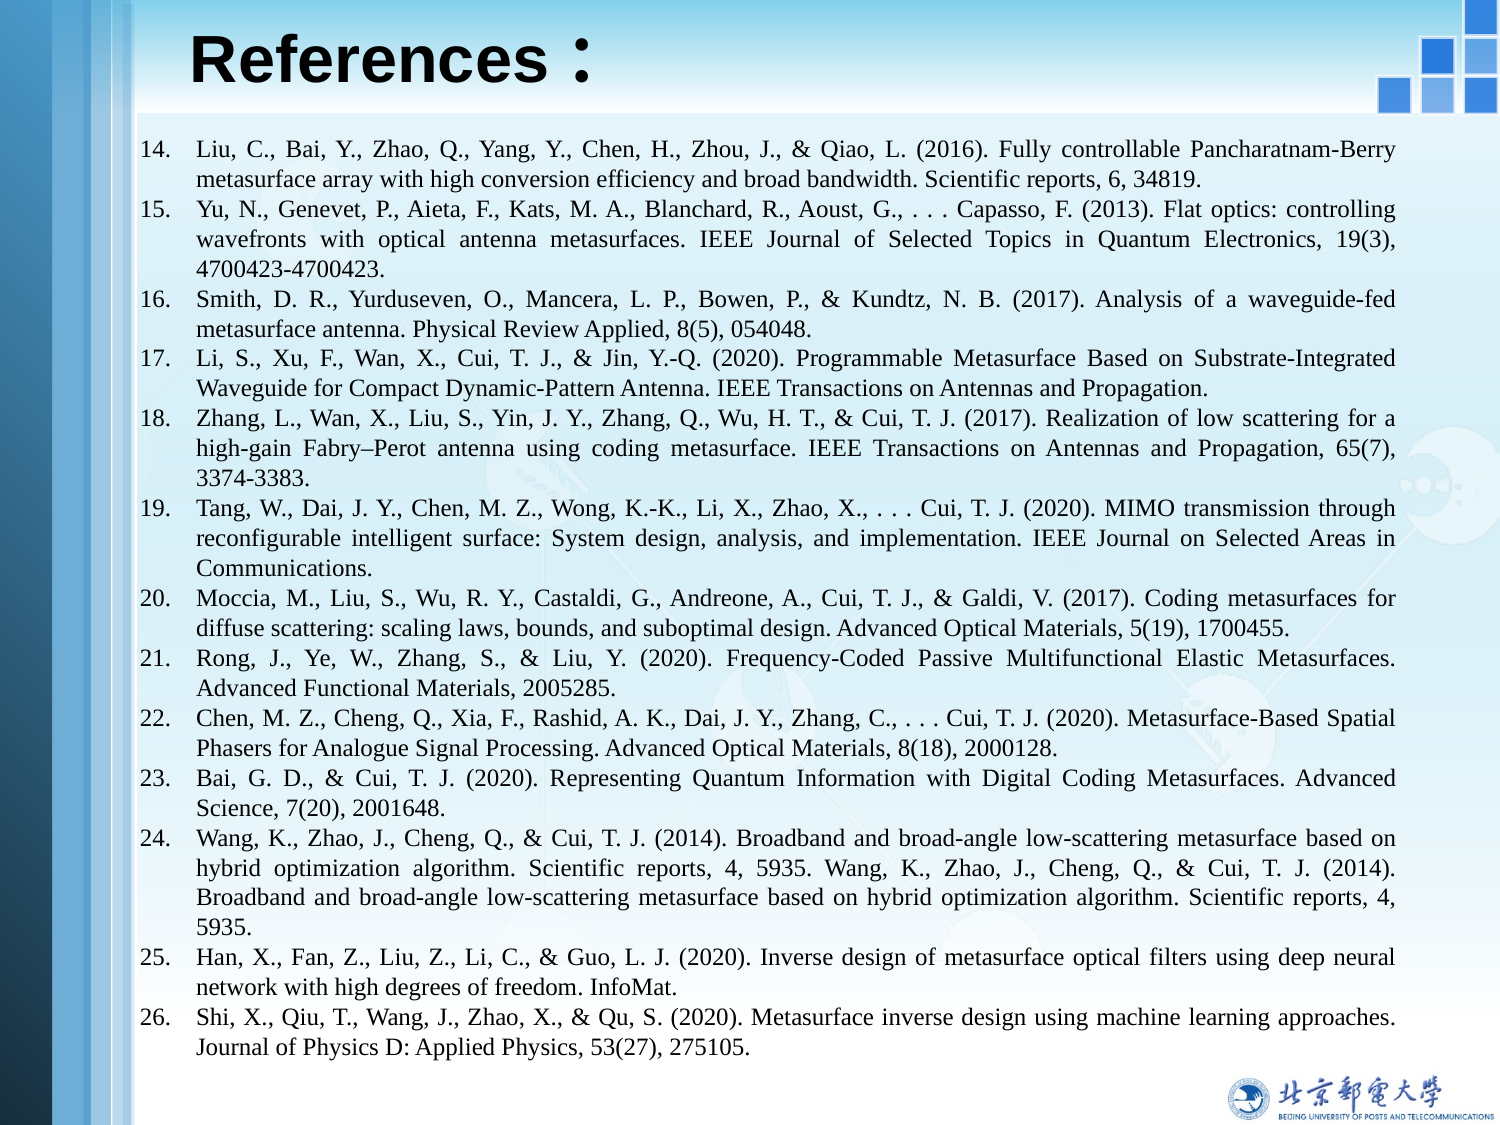

# References：
Liu, C., Bai, Y., Zhao, Q., Yang, Y., Chen, H., Zhou, J., & Qiao, L. (2016). Fully controllable Pancharatnam-Berry metasurface array with high conversion efficiency and broad bandwidth. Scientific reports, 6, 34819.
Yu, N., Genevet, P., Aieta, F., Kats, M. A., Blanchard, R., Aoust, G., . . . Capasso, F. (2013). Flat optics: controlling wavefronts with optical antenna metasurfaces. IEEE Journal of Selected Topics in Quantum Electronics, 19(3), 4700423-4700423.
Smith, D. R., Yurduseven, O., Mancera, L. P., Bowen, P., & Kundtz, N. B. (2017). Analysis of a waveguide-fed metasurface antenna. Physical Review Applied, 8(5), 054048.
Li, S., Xu, F., Wan, X., Cui, T. J., & Jin, Y.-Q. (2020). Programmable Metasurface Based on Substrate-Integrated Waveguide for Compact Dynamic-Pattern Antenna. IEEE Transactions on Antennas and Propagation.
Zhang, L., Wan, X., Liu, S., Yin, J. Y., Zhang, Q., Wu, H. T., & Cui, T. J. (2017). Realization of low scattering for a high-gain Fabry–Perot antenna using coding metasurface. IEEE Transactions on Antennas and Propagation, 65(7), 3374-3383.
Tang, W., Dai, J. Y., Chen, M. Z., Wong, K.-K., Li, X., Zhao, X., . . . Cui, T. J. (2020). MIMO transmission through reconfigurable intelligent surface: System design, analysis, and implementation. IEEE Journal on Selected Areas in Communications.
Moccia, M., Liu, S., Wu, R. Y., Castaldi, G., Andreone, A., Cui, T. J., & Galdi, V. (2017). Coding metasurfaces for diffuse scattering: scaling laws, bounds, and suboptimal design. Advanced Optical Materials, 5(19), 1700455.
Rong, J., Ye, W., Zhang, S., & Liu, Y. (2020). Frequency‐Coded Passive Multifunctional Elastic Metasurfaces. Advanced Functional Materials, 2005285.
Chen, M. Z., Cheng, Q., Xia, F., Rashid, A. K., Dai, J. Y., Zhang, C., . . . Cui, T. J. (2020). Metasurface‐Based Spatial Phasers for Analogue Signal Processing. Advanced Optical Materials, 8(18), 2000128.
Bai, G. D., & Cui, T. J. (2020). Representing Quantum Information with Digital Coding Metasurfaces. Advanced Science, 7(20), 2001648.
Wang, K., Zhao, J., Cheng, Q., & Cui, T. J. (2014). Broadband and broad-angle low-scattering metasurface based on hybrid optimization algorithm. Scientific reports, 4, 5935. Wang, K., Zhao, J., Cheng, Q., & Cui, T. J. (2014). Broadband and broad-angle low-scattering metasurface based on hybrid optimization algorithm. Scientific reports, 4, 5935.
Han, X., Fan, Z., Liu, Z., Li, C., & Guo, L. J. (2020). Inverse design of metasurface optical filters using deep neural network with high degrees of freedom. InfoMat.
Shi, X., Qiu, T., Wang, J., Zhao, X., & Qu, S. (2020). Metasurface inverse design using machine learning approaches. Journal of Physics D: Applied Physics, 53(27), 275105.